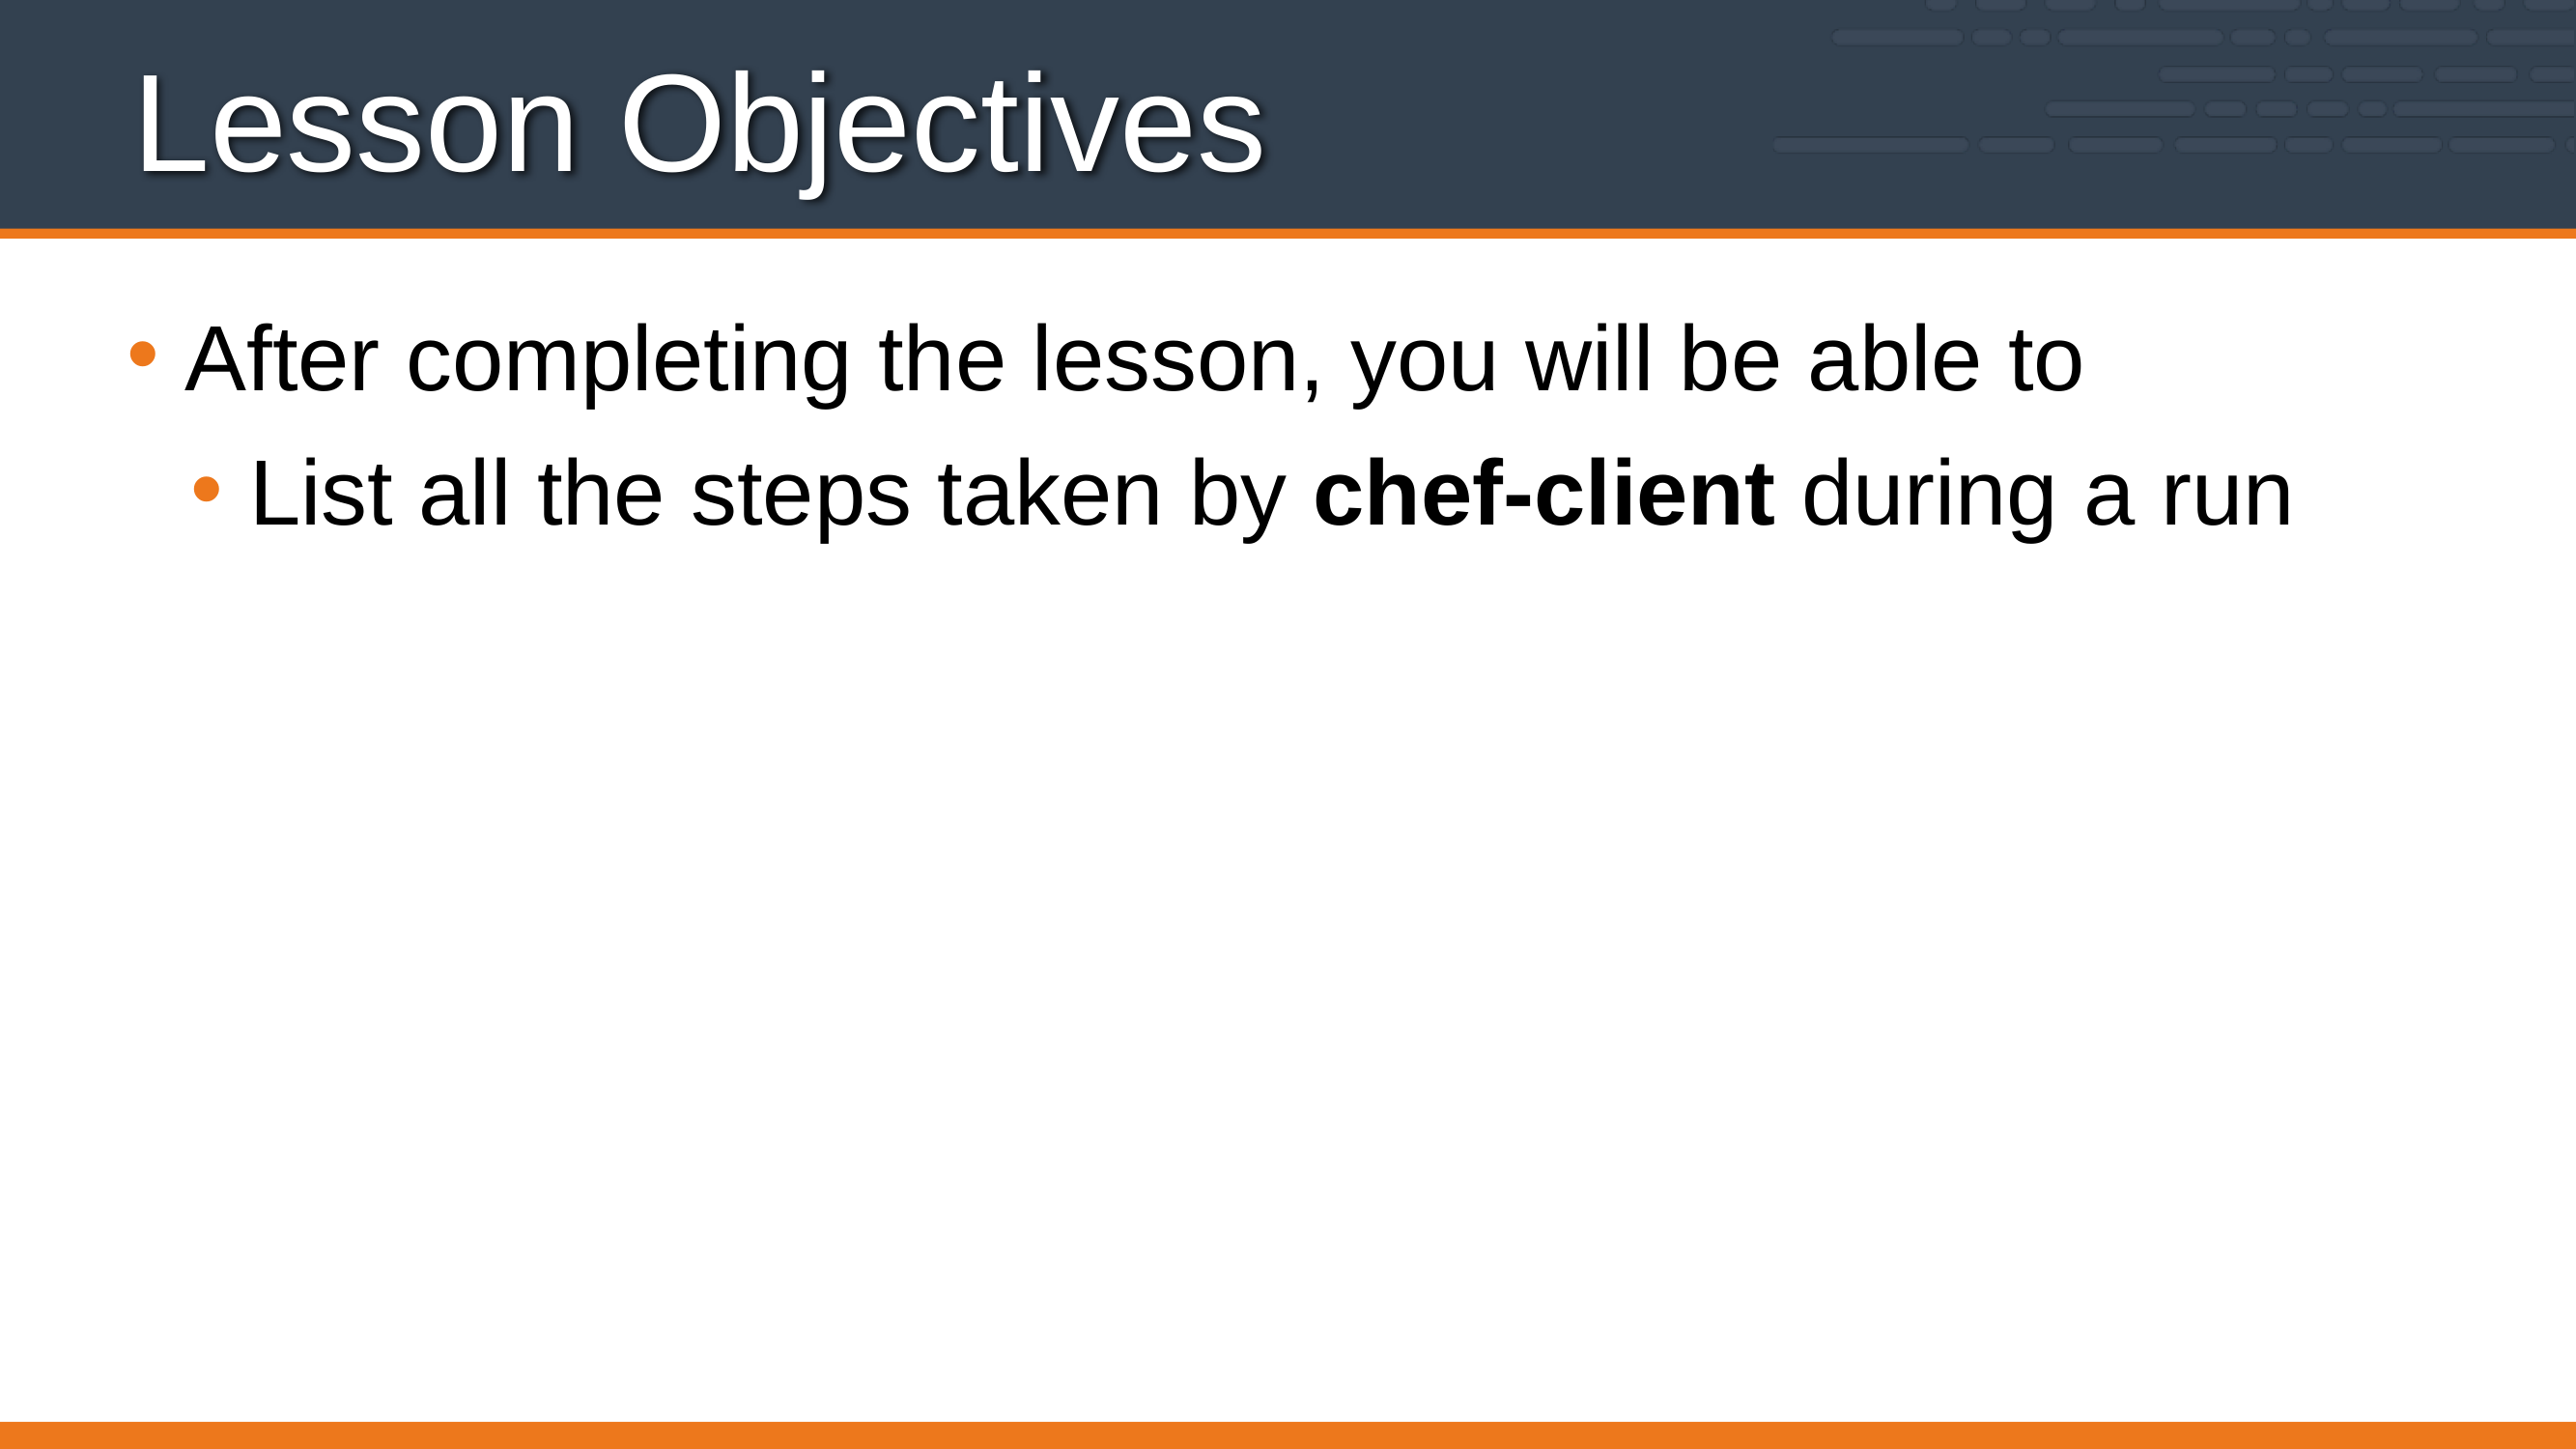

# Lesson Objectives
After completing the lesson, you will be able to
List all the steps taken by chef-client during a run